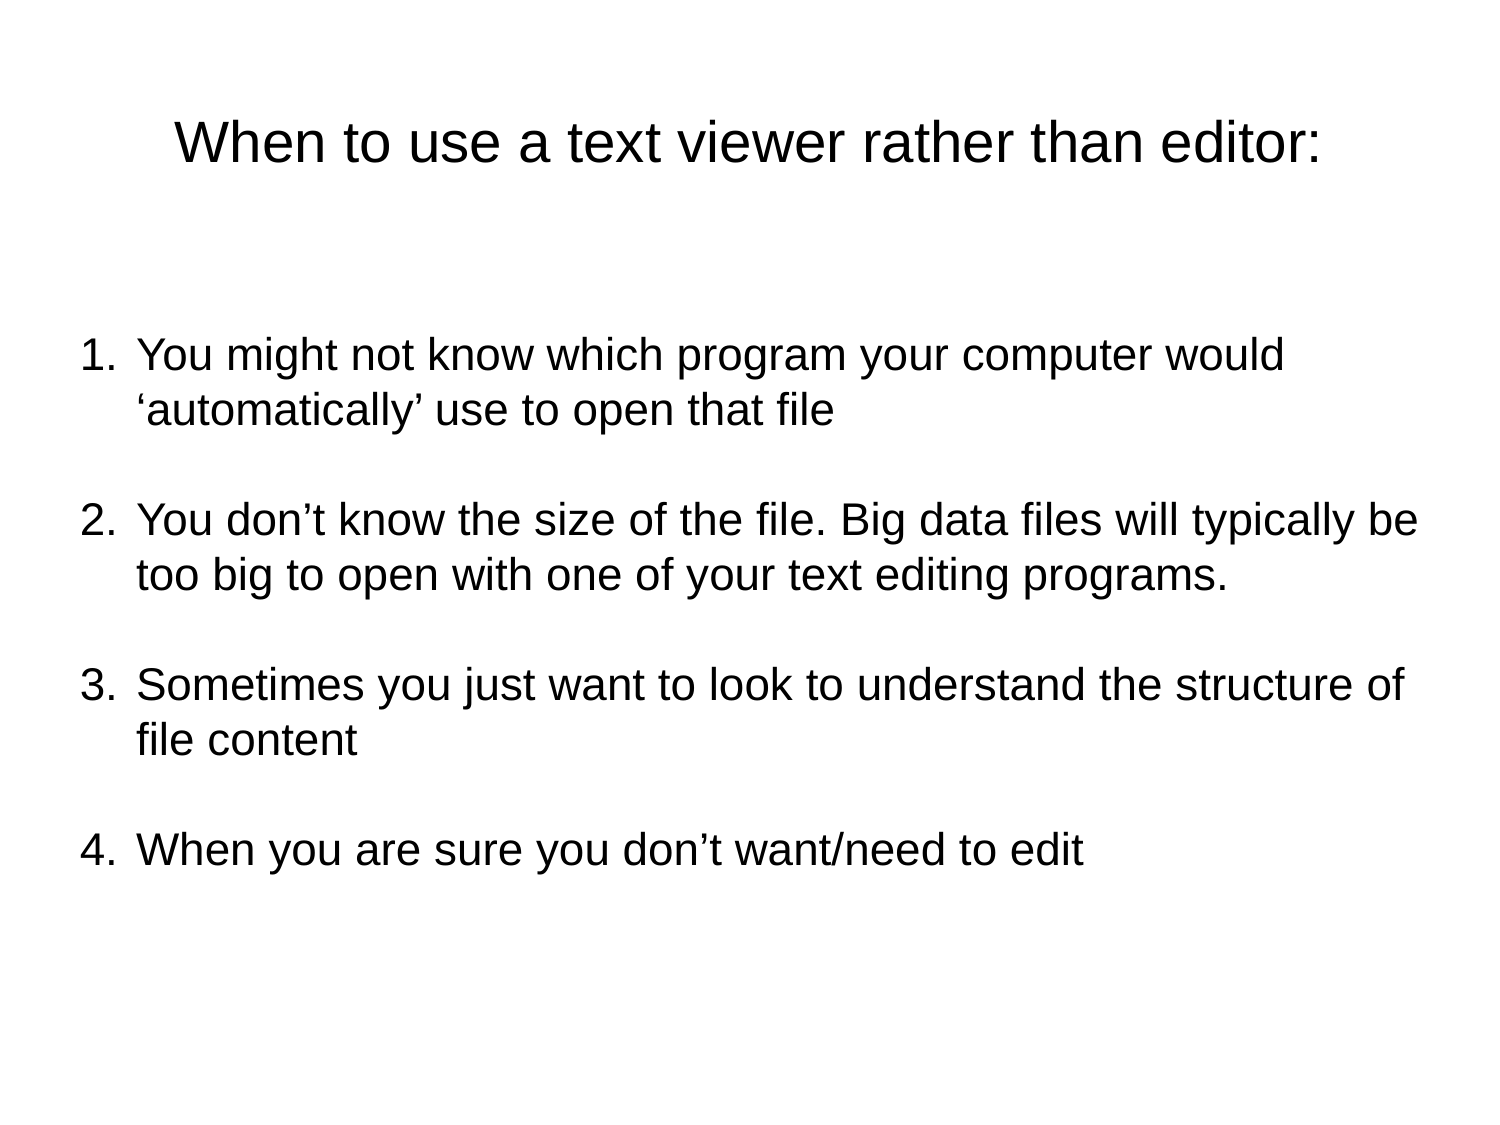

When to use a text viewer rather than editor:
You might not know which program your computer would ‘automatically’ use to open that file

You don’t know the size of the file. Big data files will typically be too big to open with one of your text editing programs.

Sometimes you just want to look to understand the structure of file content

When you are sure you don’t want/need to edit